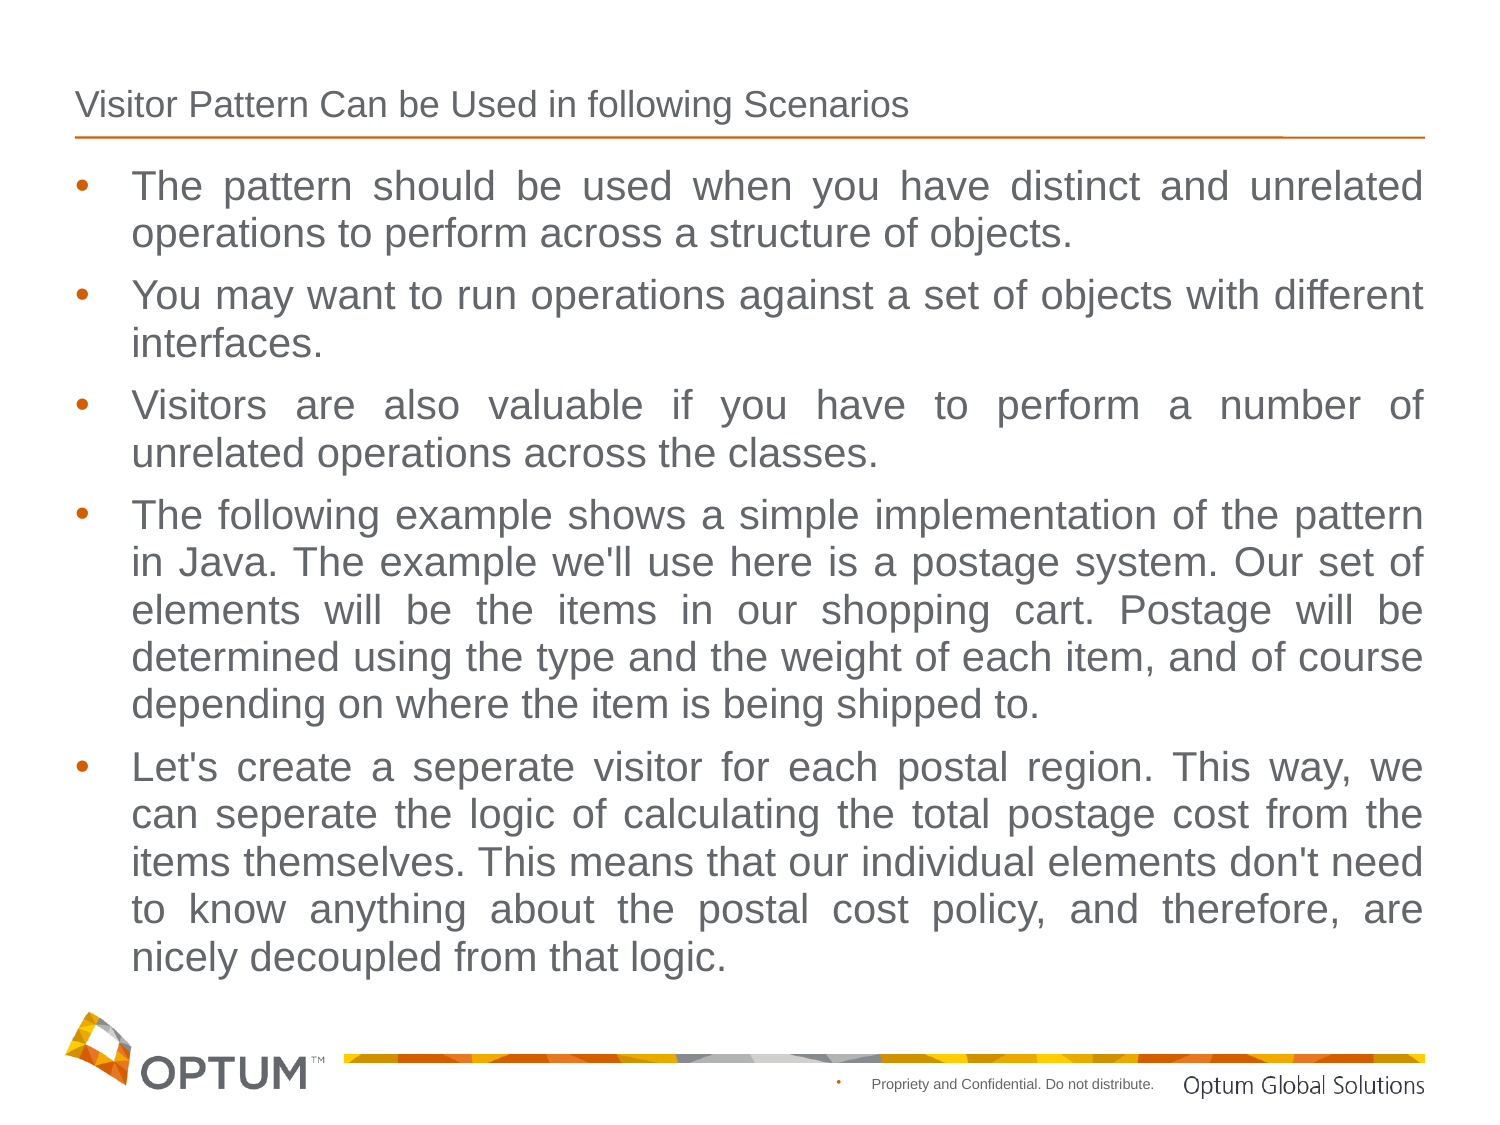

# Visitor Pattern Can be Used in following Scenarios
The pattern should be used when you have distinct and unrelated operations to perform across a structure of objects.
You may want to run operations against a set of objects with different interfaces.
Visitors are also valuable if you have to perform a number of unrelated operations across the classes.
The following example shows a simple implementation of the pattern in Java. The example we'll use here is a postage system. Our set of elements will be the items in our shopping cart. Postage will be determined using the type and the weight of each item, and of course depending on where the item is being shipped to.
Let's create a seperate visitor for each postal region. This way, we can seperate the logic of calculating the total postage cost from the items themselves. This means that our individual elements don't need to know anything about the postal cost policy, and therefore, are nicely decoupled from that logic.